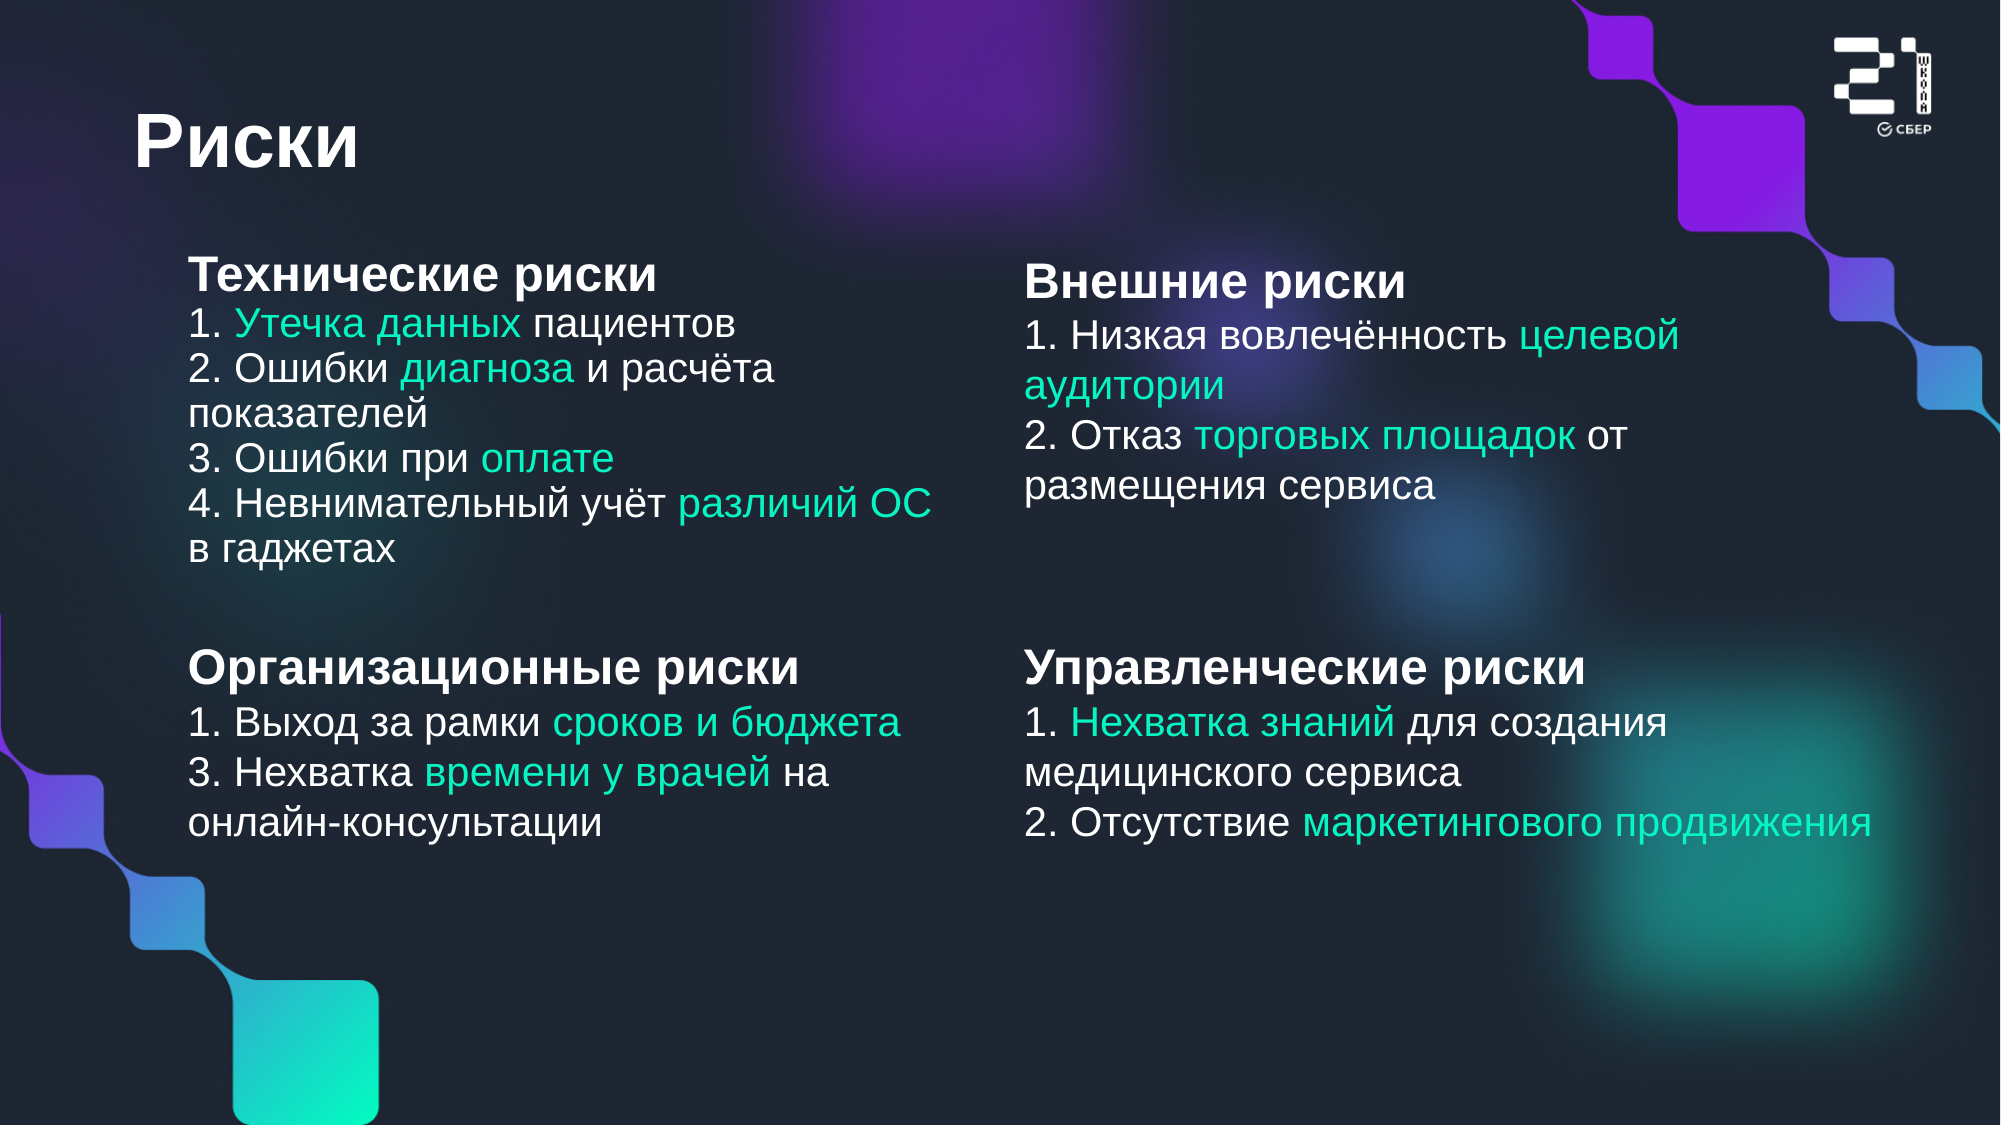

Риски
Технические риски
1. Утечка данных пациентов
2. Ошибки диагноза и расчёта показателей
3. Ошибки при оплате
4. Невнимательный учёт различий ОС в гаджетах
Внешние риски
1. Низкая вовлечённость целевой аудитории
2. Отказ торговых площадок от размещения сервиса

Организационные риски
1. Выход за рамки сроков и бюджета
3. Нехватка времени у врачей на онлайн-консультации
Управленческие риски
1. Нехватка знаний для создания медицинского сервиса
2. Отсутствие маркетингового продвижения